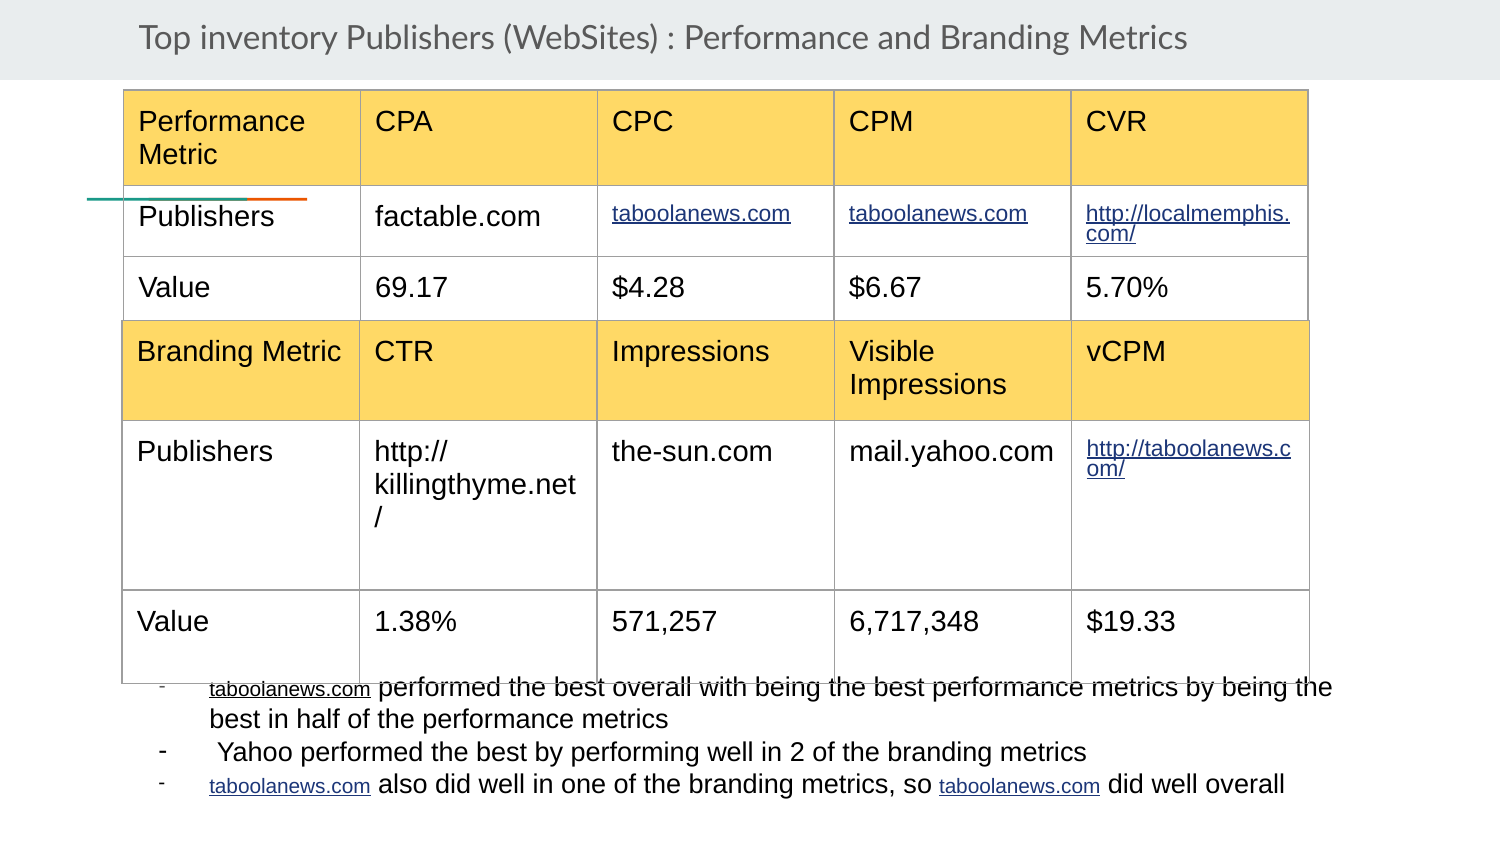

Top inventory Publishers (WebSites) : Performance and Branding Metrics
| Performance Metric | CPA | CPC | CPM | CVR |
| --- | --- | --- | --- | --- |
| Publishers | factable.com | taboolanews.com | taboolanews.com | http://localmemphis.com/ |
| Value | 69.17 | $4.28 | $6.67 | 5.70% |
#
| Branding Metric | CTR | Impressions | Visible Impressions | vCPM |
| --- | --- | --- | --- | --- |
| Publishers | http://killingthyme.net/ | the-sun.com | mail.yahoo.com | http://taboolanews.com/ |
| Value | 1.38% | 571,257 | 6,717,348 | $19.33 |

taboolanews.com performed the best overall with being the best performance metrics by being the best in half of the performance metrics
 Yahoo performed the best by performing well in 2 of the branding metrics
taboolanews.com also did well in one of the branding metrics, so taboolanews.com did well overall